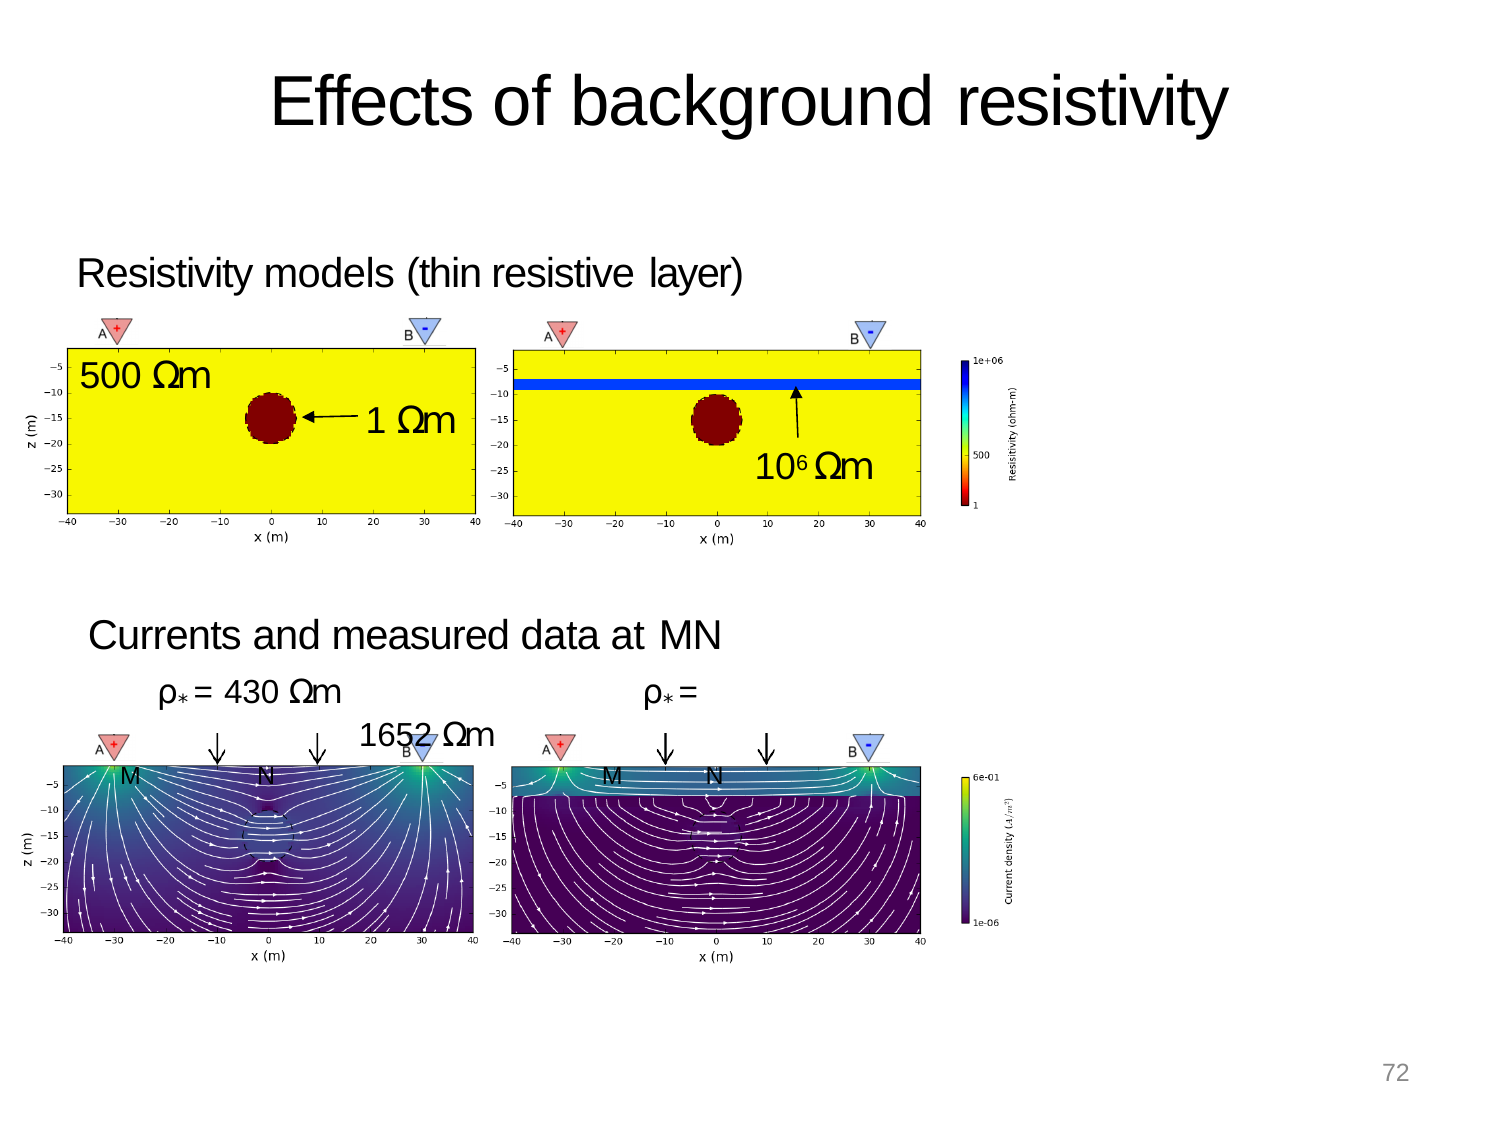

# Effects of background resistivity
Resistivity models (thin resistive layer)

500 Ωm
1 Ωm
106 Ωm

Currents and measured data at MN
ρ* = 430 Ωm	ρ* = 1652 Ωm
M	N	M	N

72